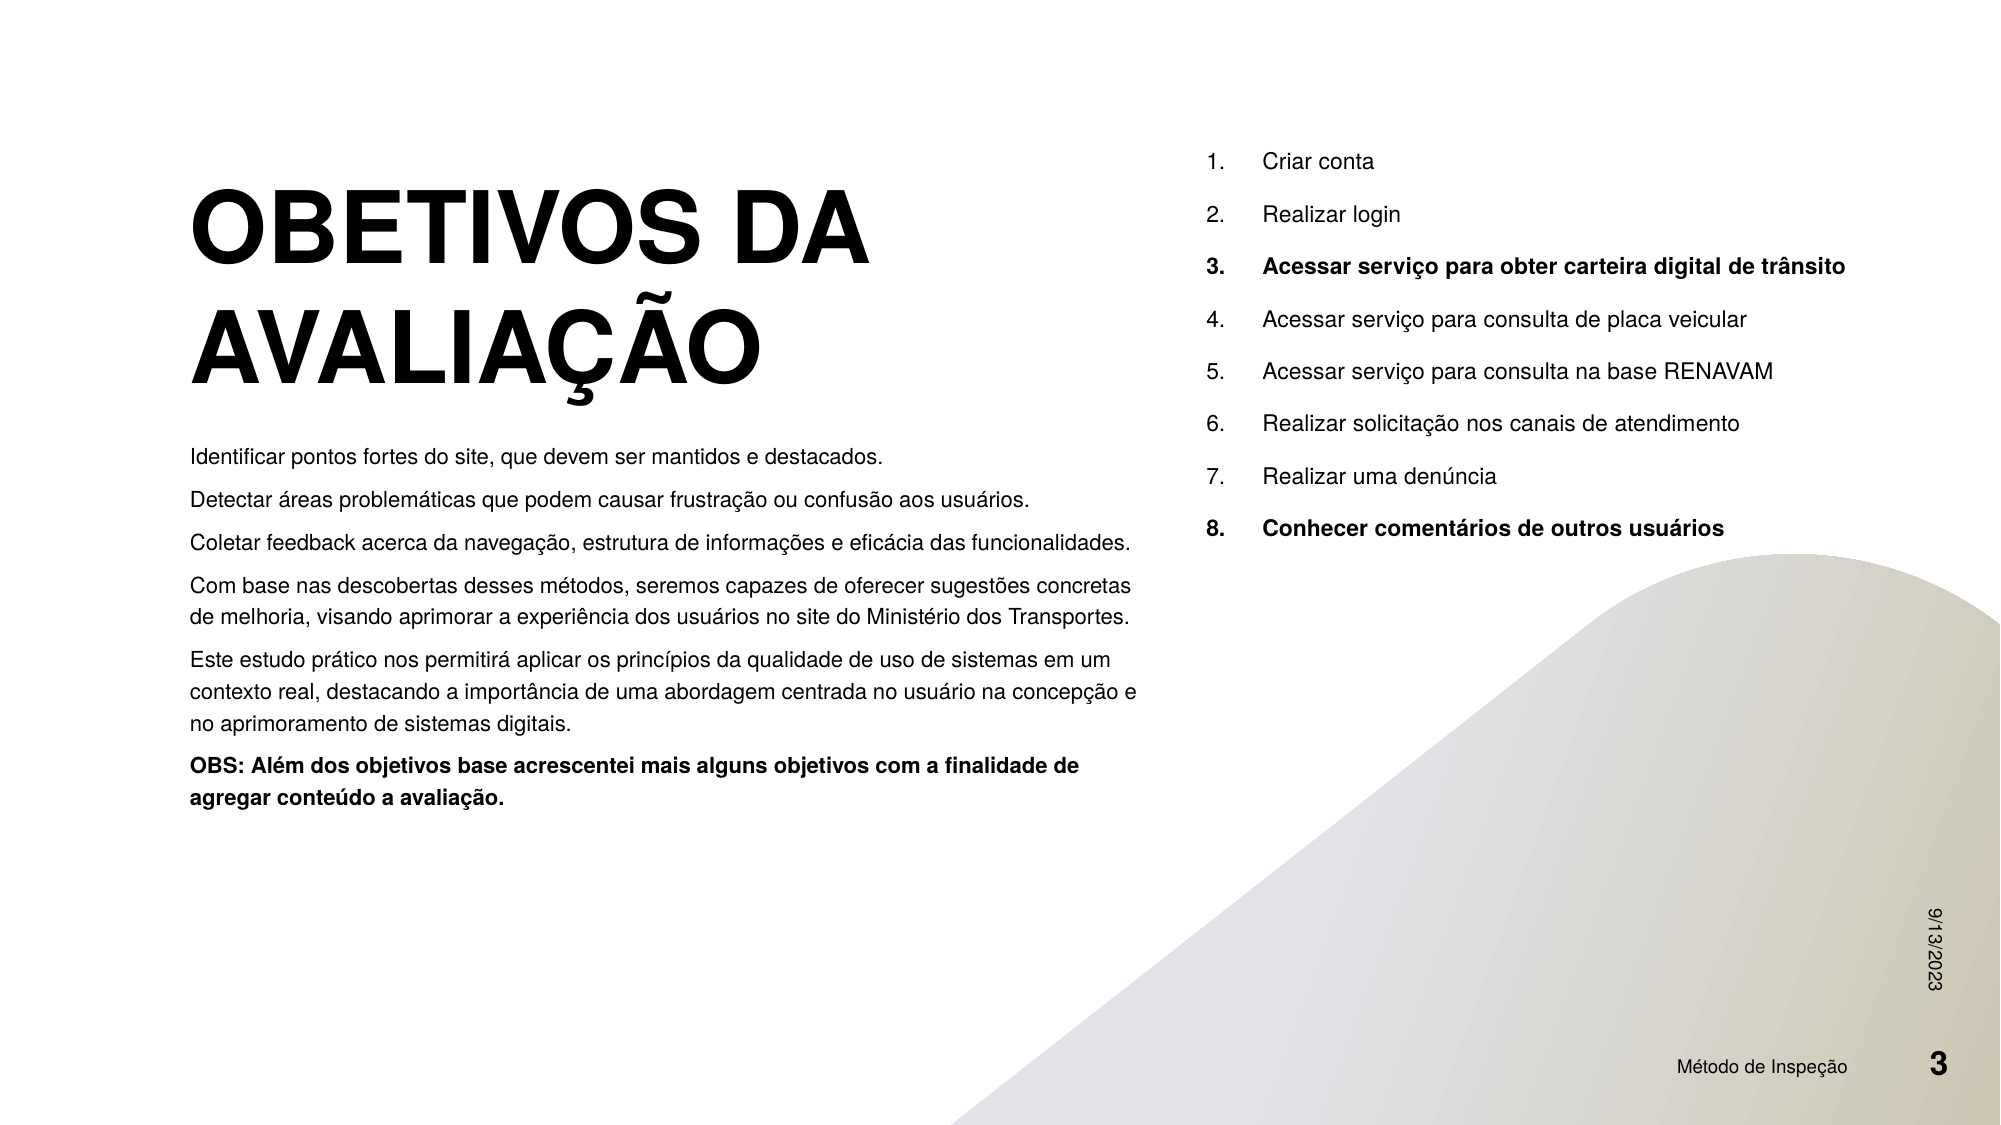

# OBETIVOS DA AVALIAÇÃO
Criar conta
Realizar login
Acessar serviço para obter carteira digital de trânsito
Acessar serviço para consulta de placa veicular
Acessar serviço para consulta na base RENAVAM
Realizar solicitação nos canais de atendimento
Realizar uma denúncia
Conhecer comentários de outros usuários
Identificar pontos fortes do site, que devem ser mantidos e destacados.
Detectar áreas problemáticas que podem causar frustração ou confusão aos usuários.
Coletar feedback acerca da navegação, estrutura de informações e eficácia das funcionalidades.
Com base nas descobertas desses métodos, seremos capazes de oferecer sugestões concretas de melhoria, visando aprimorar a experiência dos usuários no site do Ministério dos Transportes.
Este estudo prático nos permitirá aplicar os princípios da qualidade de uso de sistemas em um contexto real, destacando a importância de uma abordagem centrada no usuário na concepção e no aprimoramento de sistemas digitais.
OBS: Além dos objetivos base acrescentei mais alguns objetivos com a finalidade de agregar conteúdo a avaliação.

9/13/2023
Método de Inspeção
3